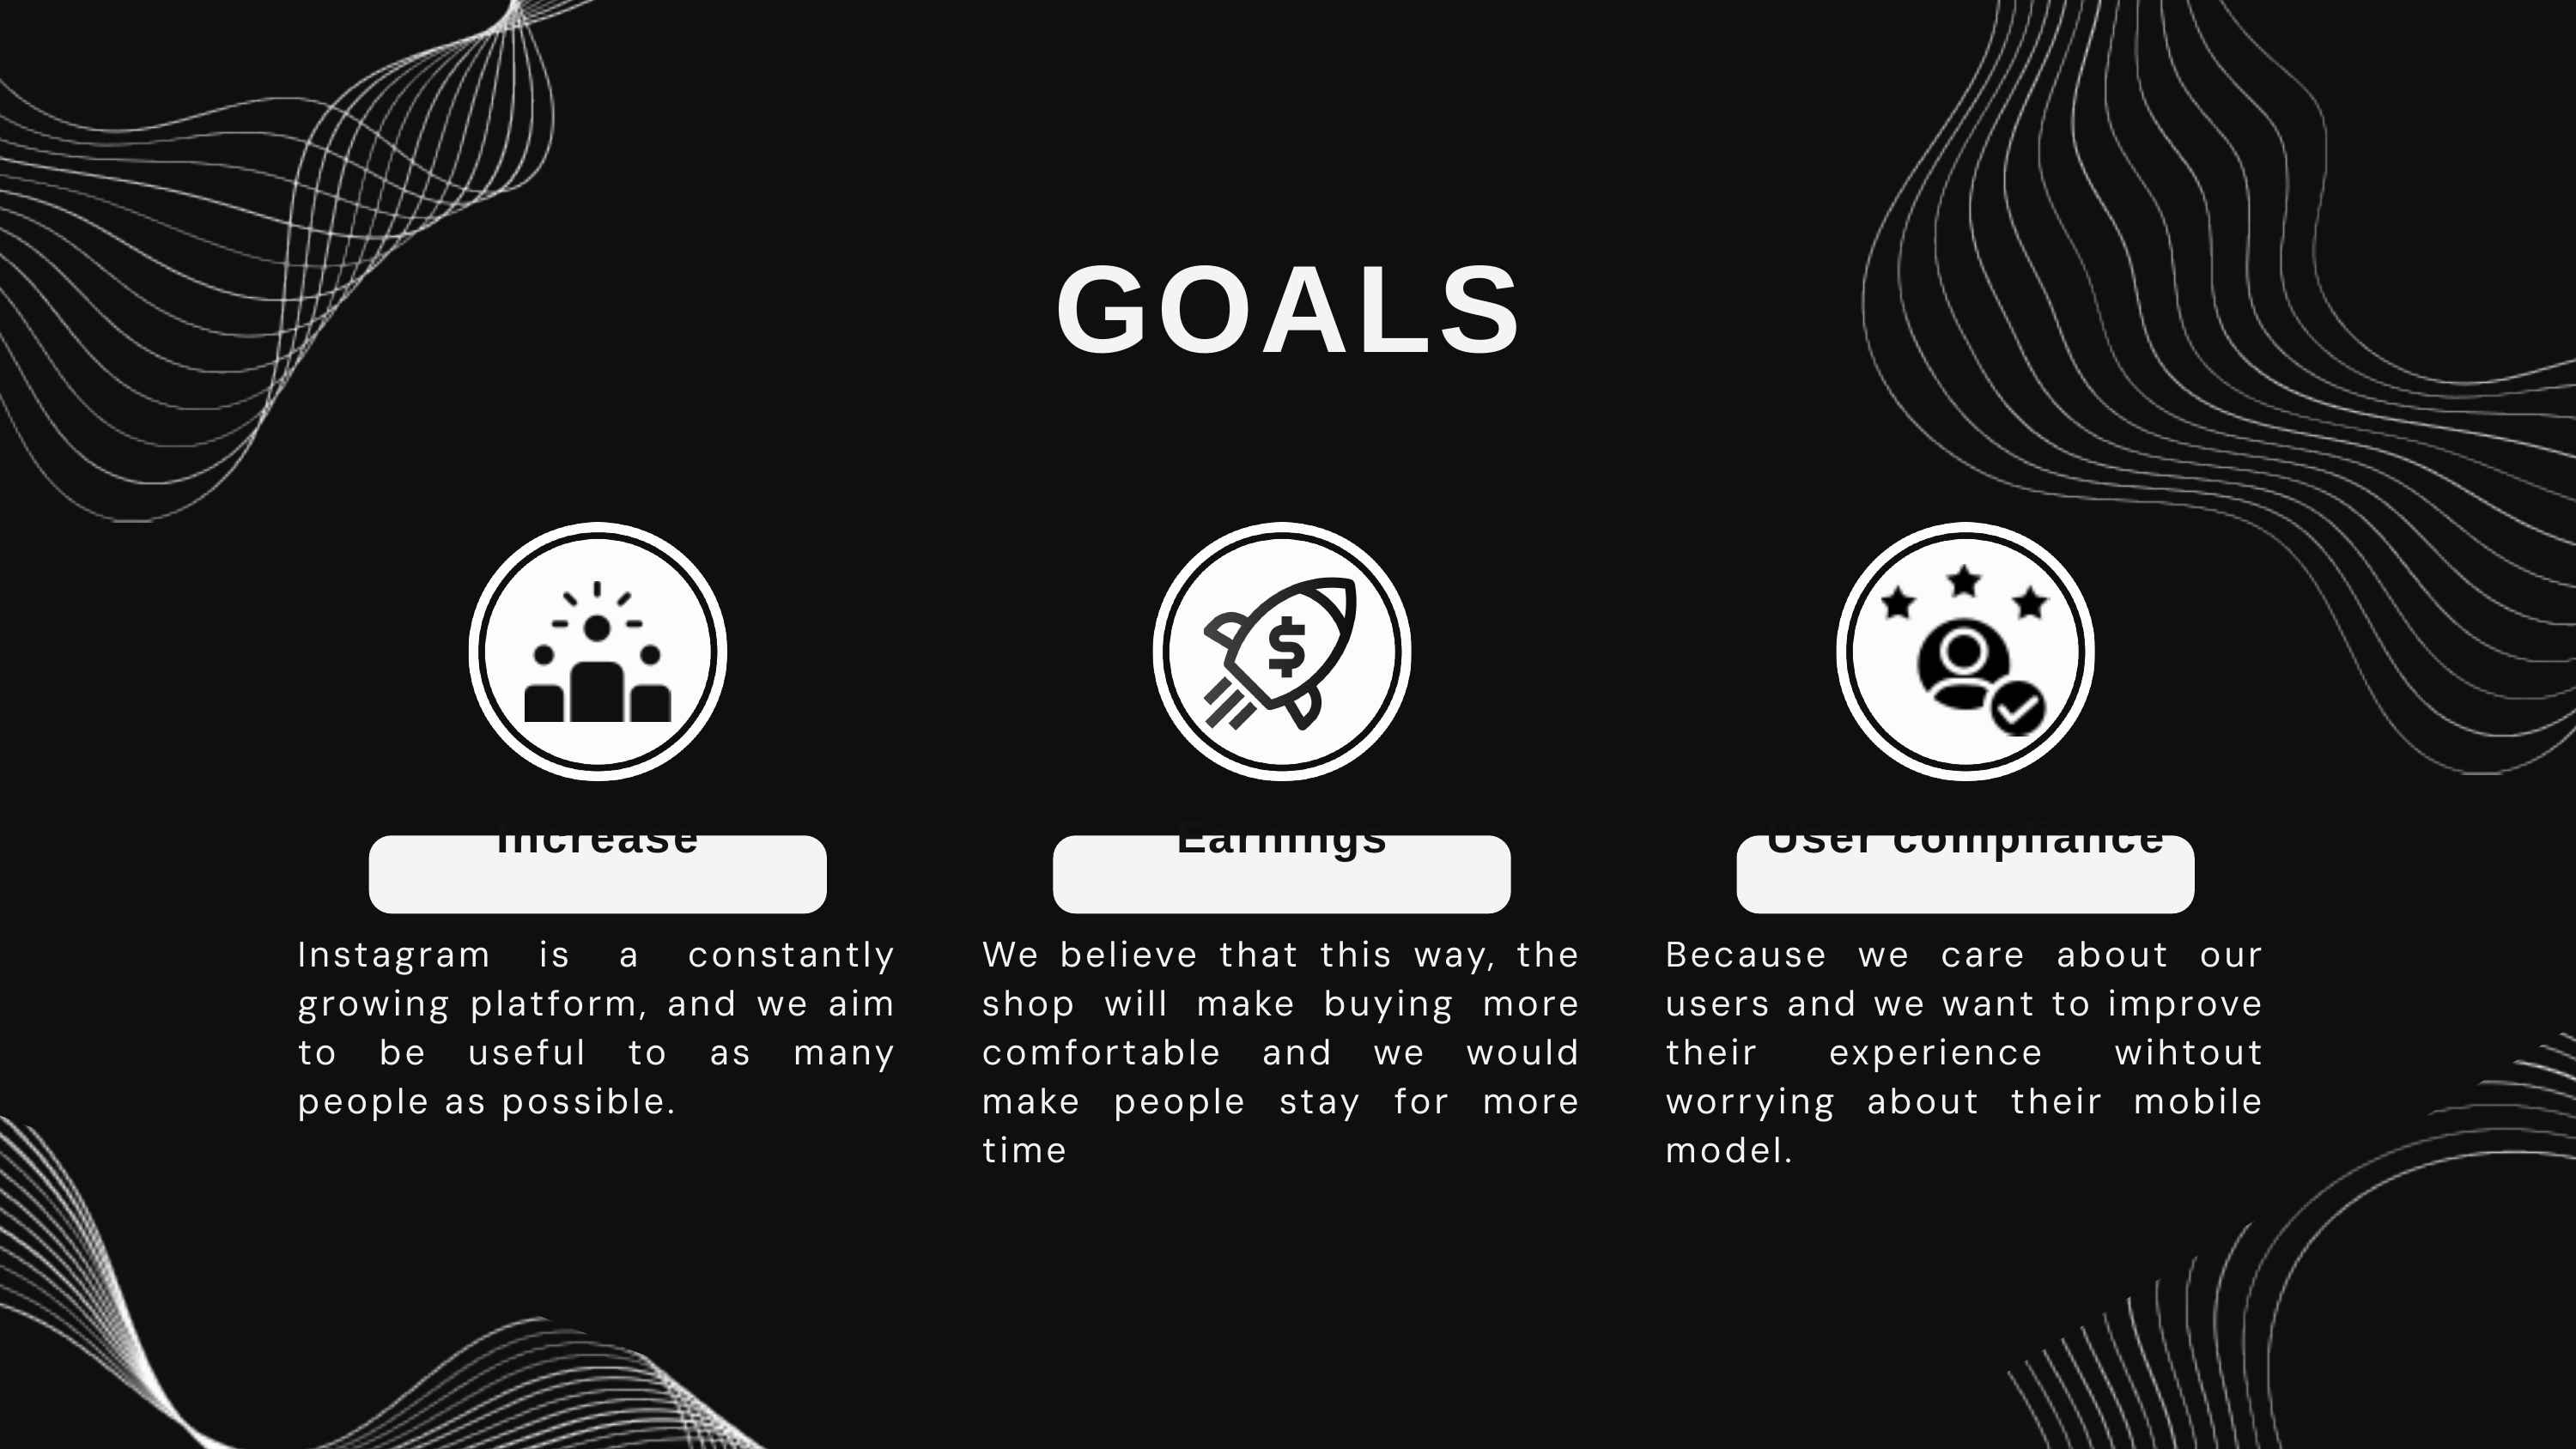

GOALS

Increase

Earnings

User compliance
Instagram is a constantly growing platform, and we aim to be useful to as many people as possible.
We believe that this way, the shop will make buying more comfortable and we would make people stay for more time
Because we care about our users and we want to improve their experience wihtout worrying about their mobile model.